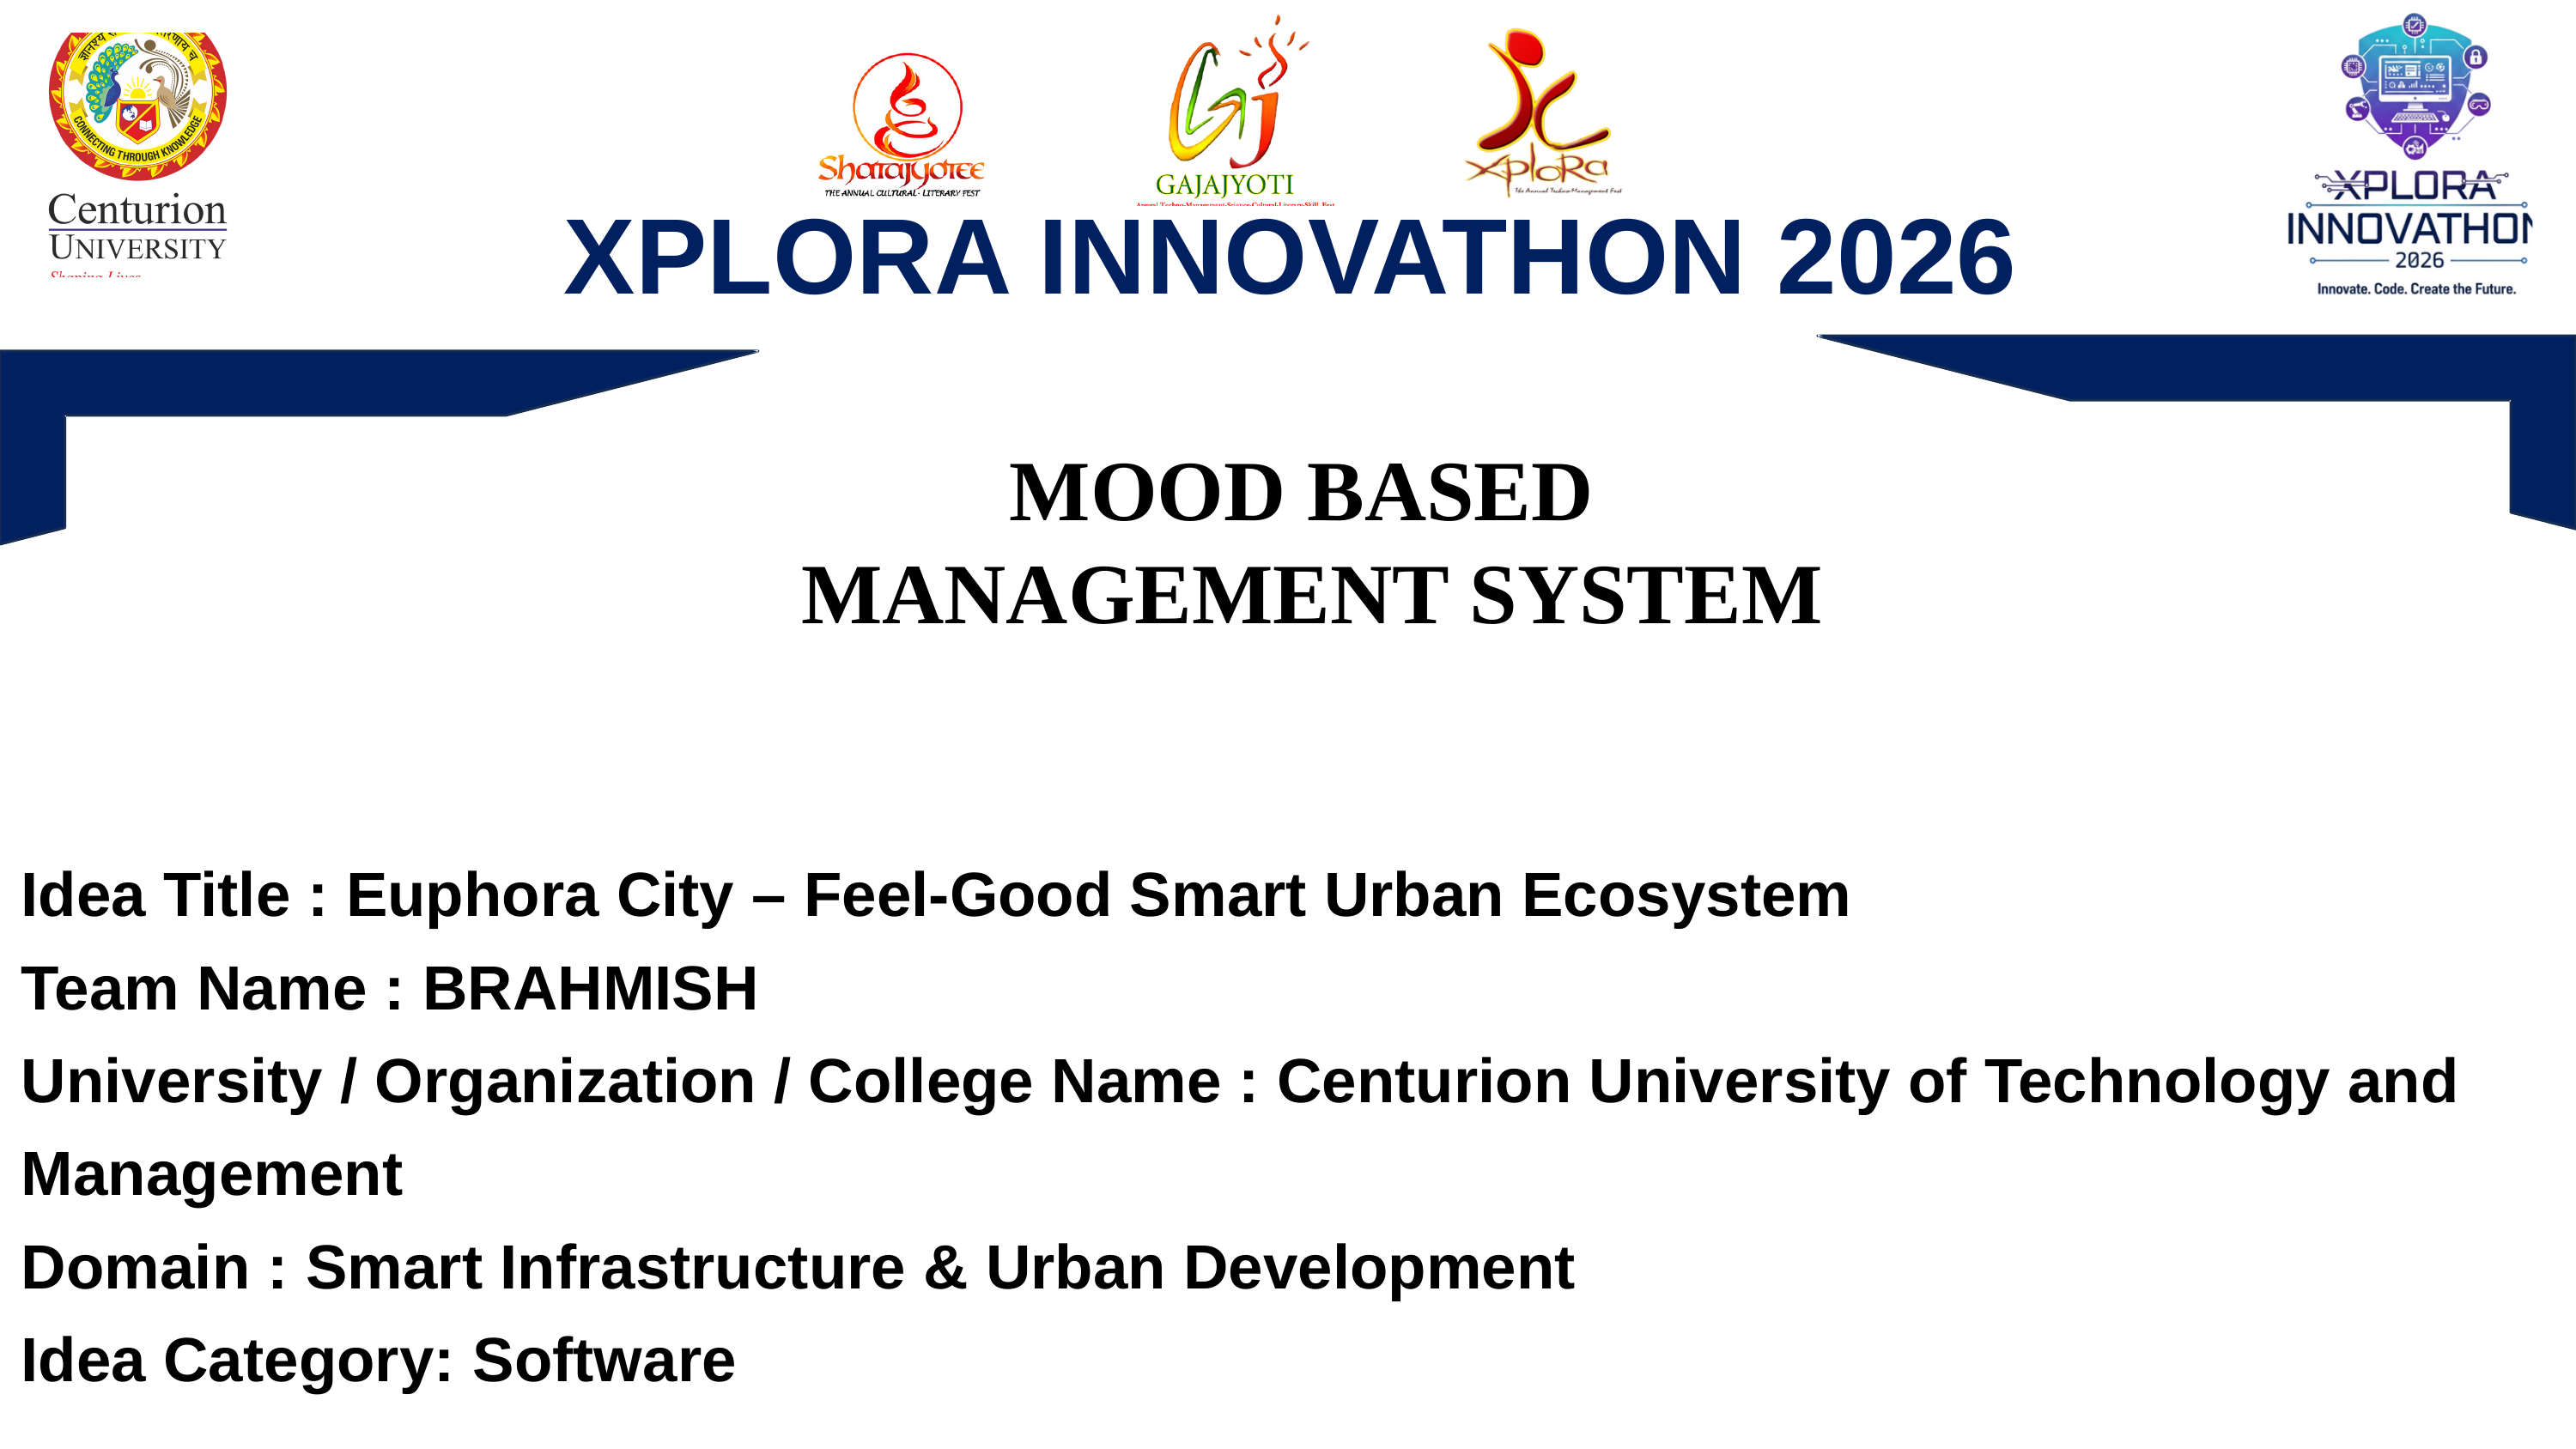

XPLORA INNOVATHON 2026

MOOD BASED
 MANAGEMENT SYSTEM

Idea Title : Euphora City – Feel-Good Smart Urban Ecosystem
Team Name : BRAHMISH
University / Organization / College Name : Centurion University of Technology and Management
Domain : Smart Infrastructure & Urban Development
Idea Category: Software